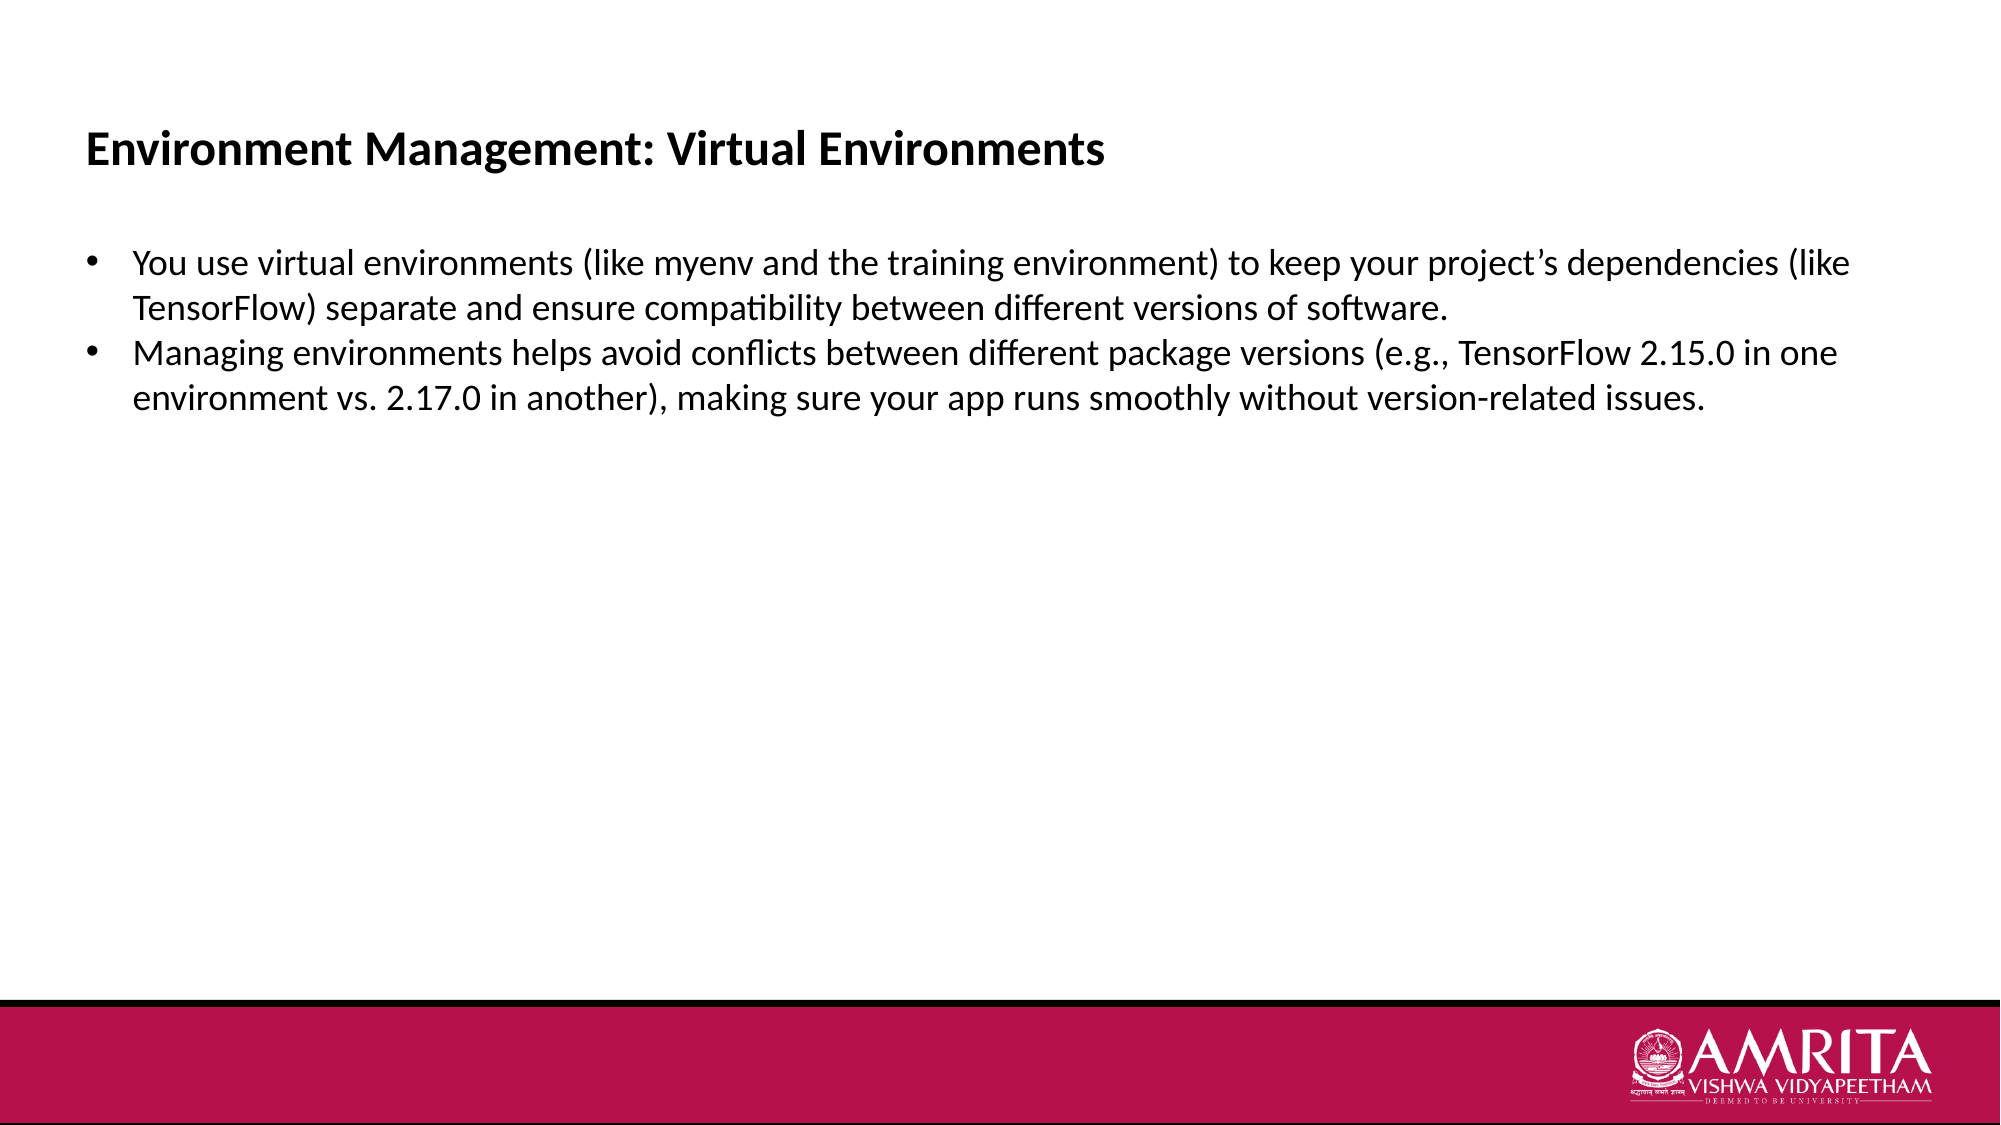

Environment Management: Virtual Environments
You use virtual environments (like myenv and the training environment) to keep your project’s dependencies (like TensorFlow) separate and ensure compatibility between different versions of software.
Managing environments helps avoid conflicts between different package versions (e.g., TensorFlow 2.15.0 in one environment vs. 2.17.0 in another), making sure your app runs smoothly without version-related issues.